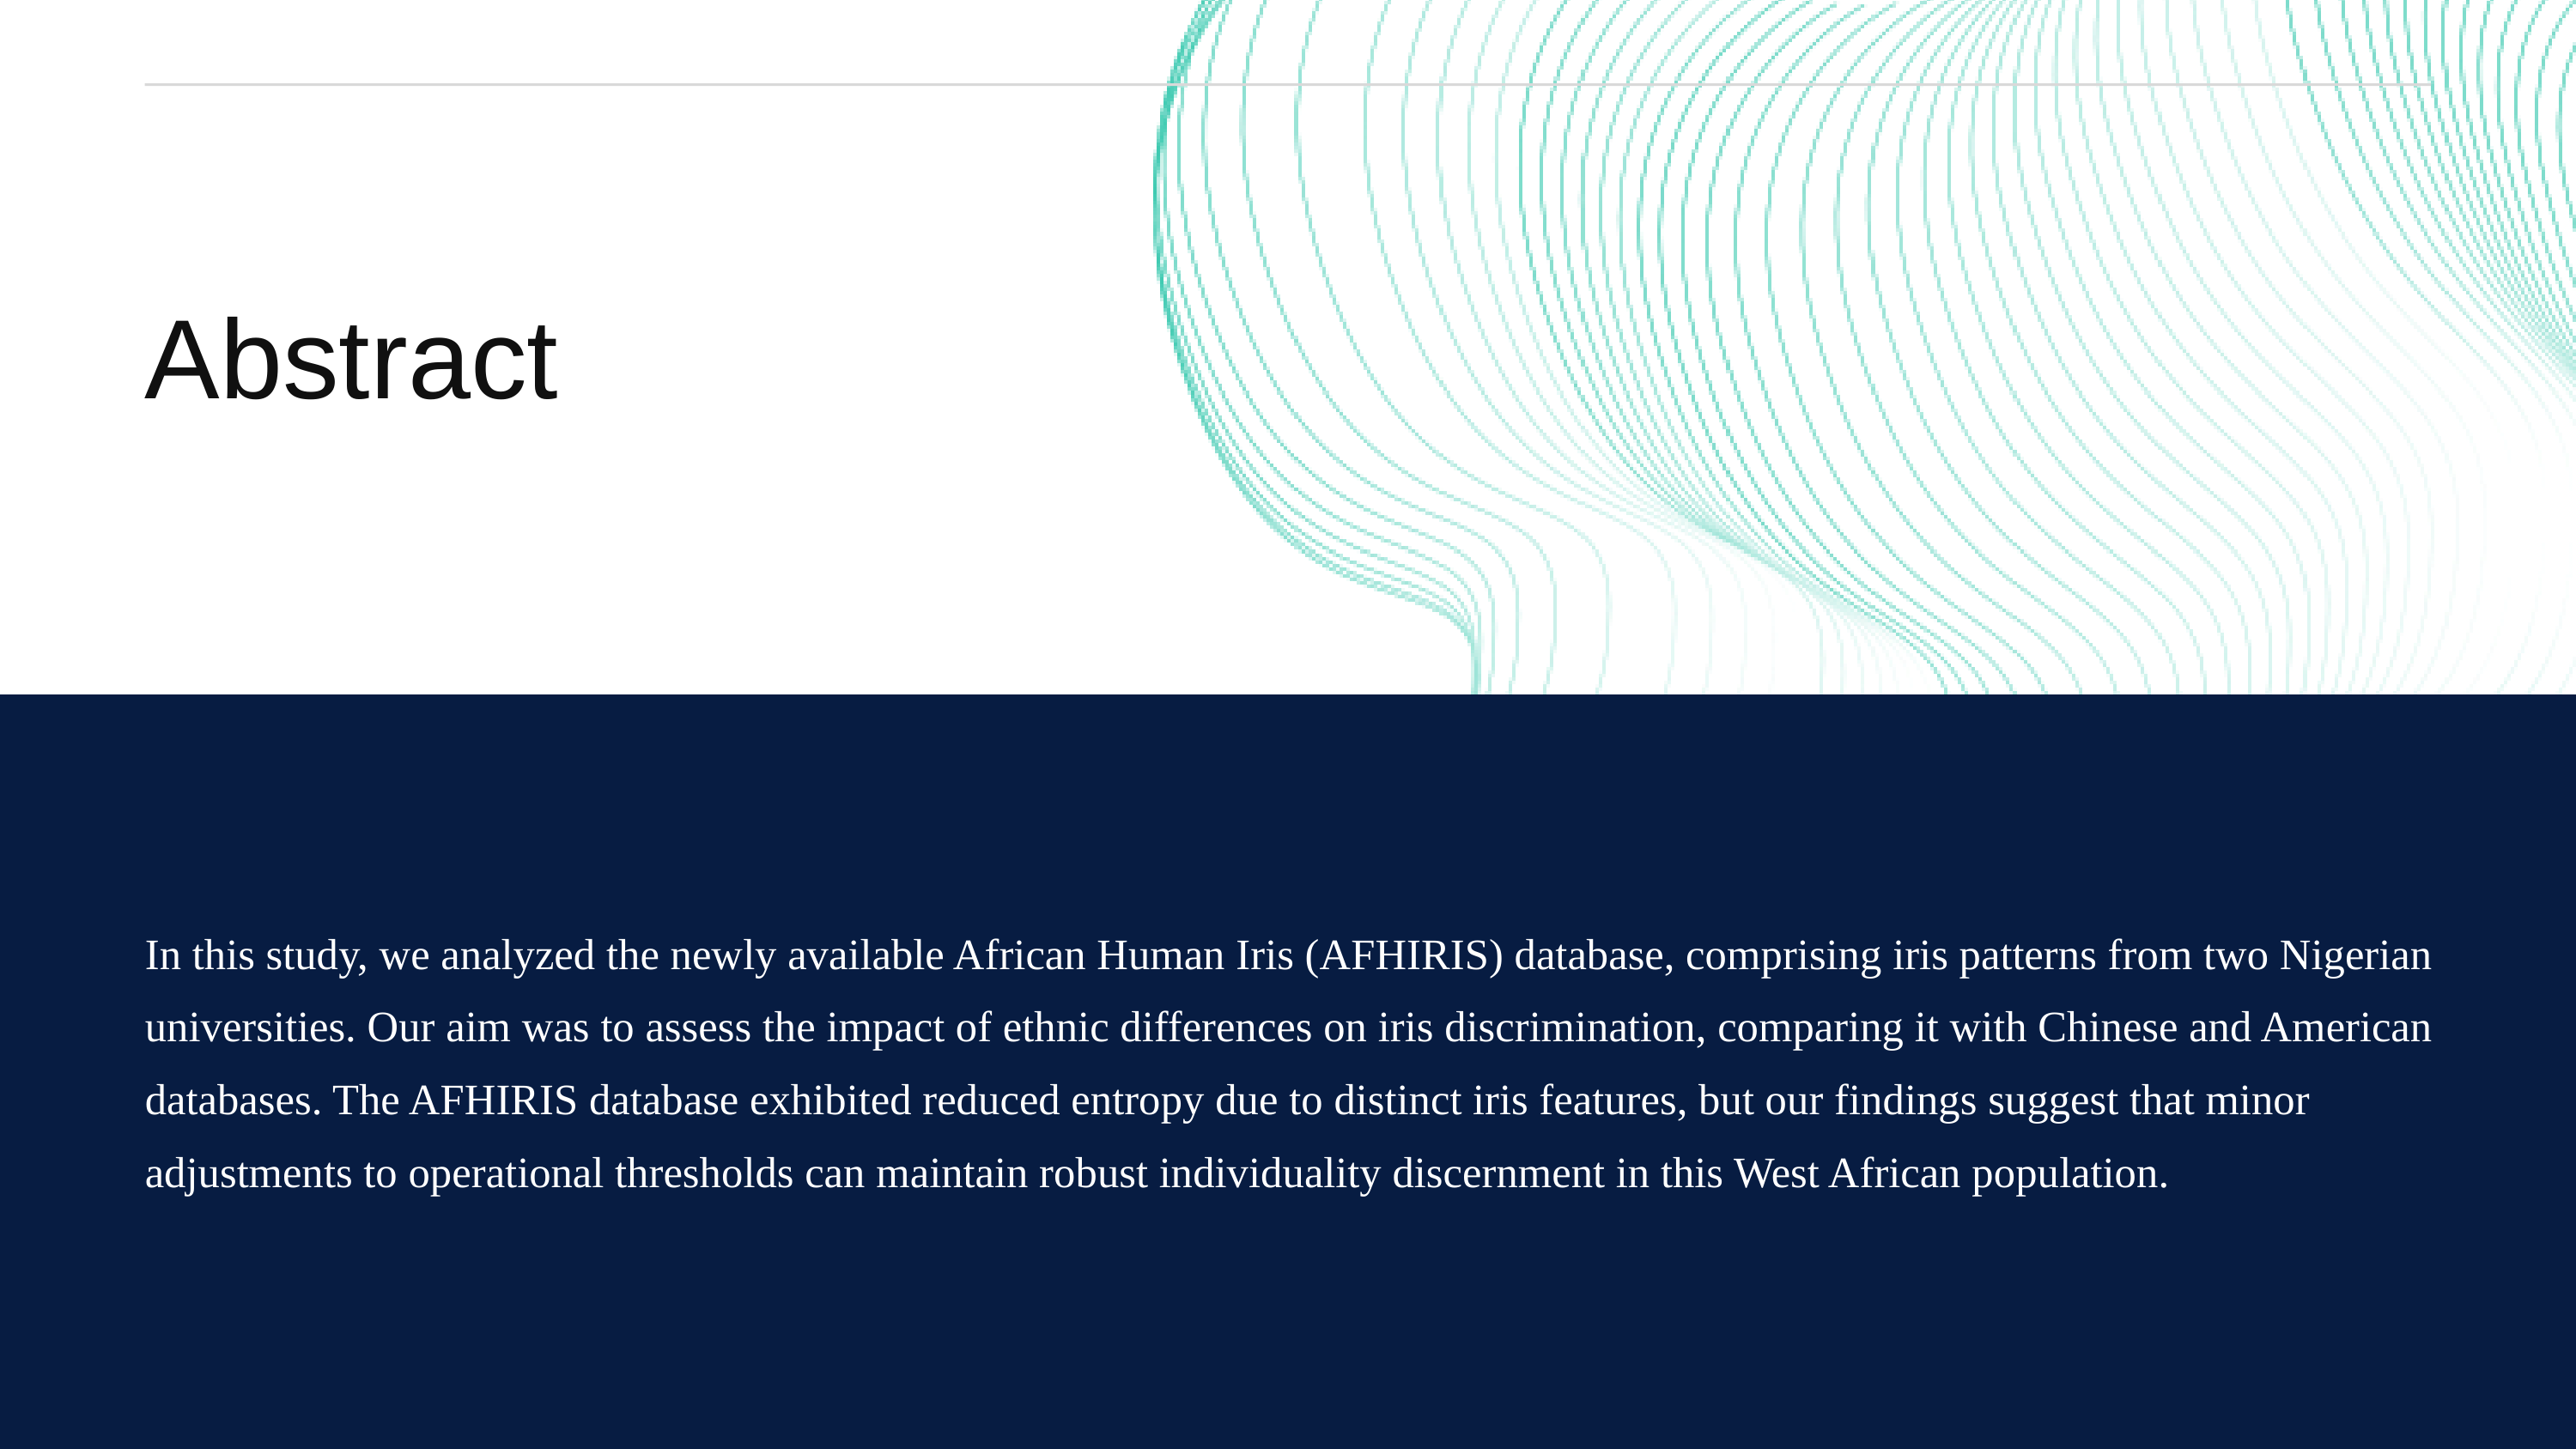

Abstract

In this study, we analyzed the newly available African Human Iris (AFHIRIS) database, comprising iris patterns from two Nigerian universities. Our aim was to assess the impact of ethnic differences on iris discrimination, comparing it with Chinese and American databases. The AFHIRIS database exhibited reduced entropy due to distinct iris features, but our findings suggest that minor adjustments to operational thresholds can maintain robust individuality discernment in this West African population.